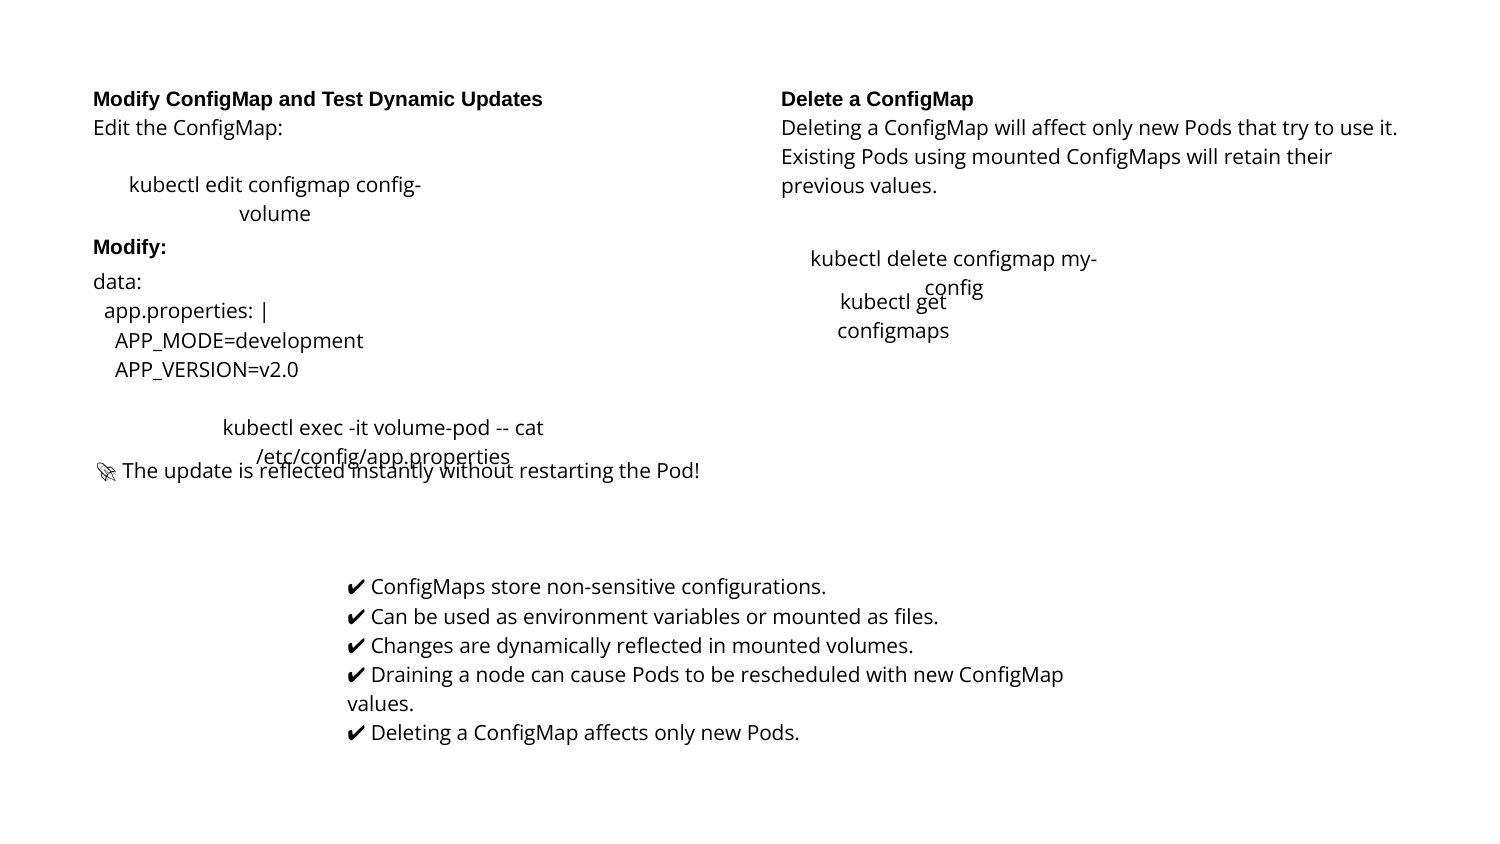

Modify ConfigMap and Test Dynamic Updates
Edit the ConfigMap:
Delete a ConfigMap
Deleting a ConfigMap will affect only new Pods that try to use it. Existing Pods using mounted ConfigMaps will retain their previous values.
kubectl edit configmap config-volume
Modify:
kubectl delete configmap my-config
data:
  app.properties: |
    APP_MODE=development
    APP_VERSION=v2.0
kubectl get configmaps
kubectl exec -it volume-pod -- cat /etc/config/app.properties
🚀 The update is reflected instantly without restarting the Pod!
✔ ConfigMaps store non-sensitive configurations.
✔ Can be used as environment variables or mounted as files.
✔ Changes are dynamically reflected in mounted volumes.
✔ Draining a node can cause Pods to be rescheduled with new ConfigMap values.
✔ Deleting a ConfigMap affects only new Pods.